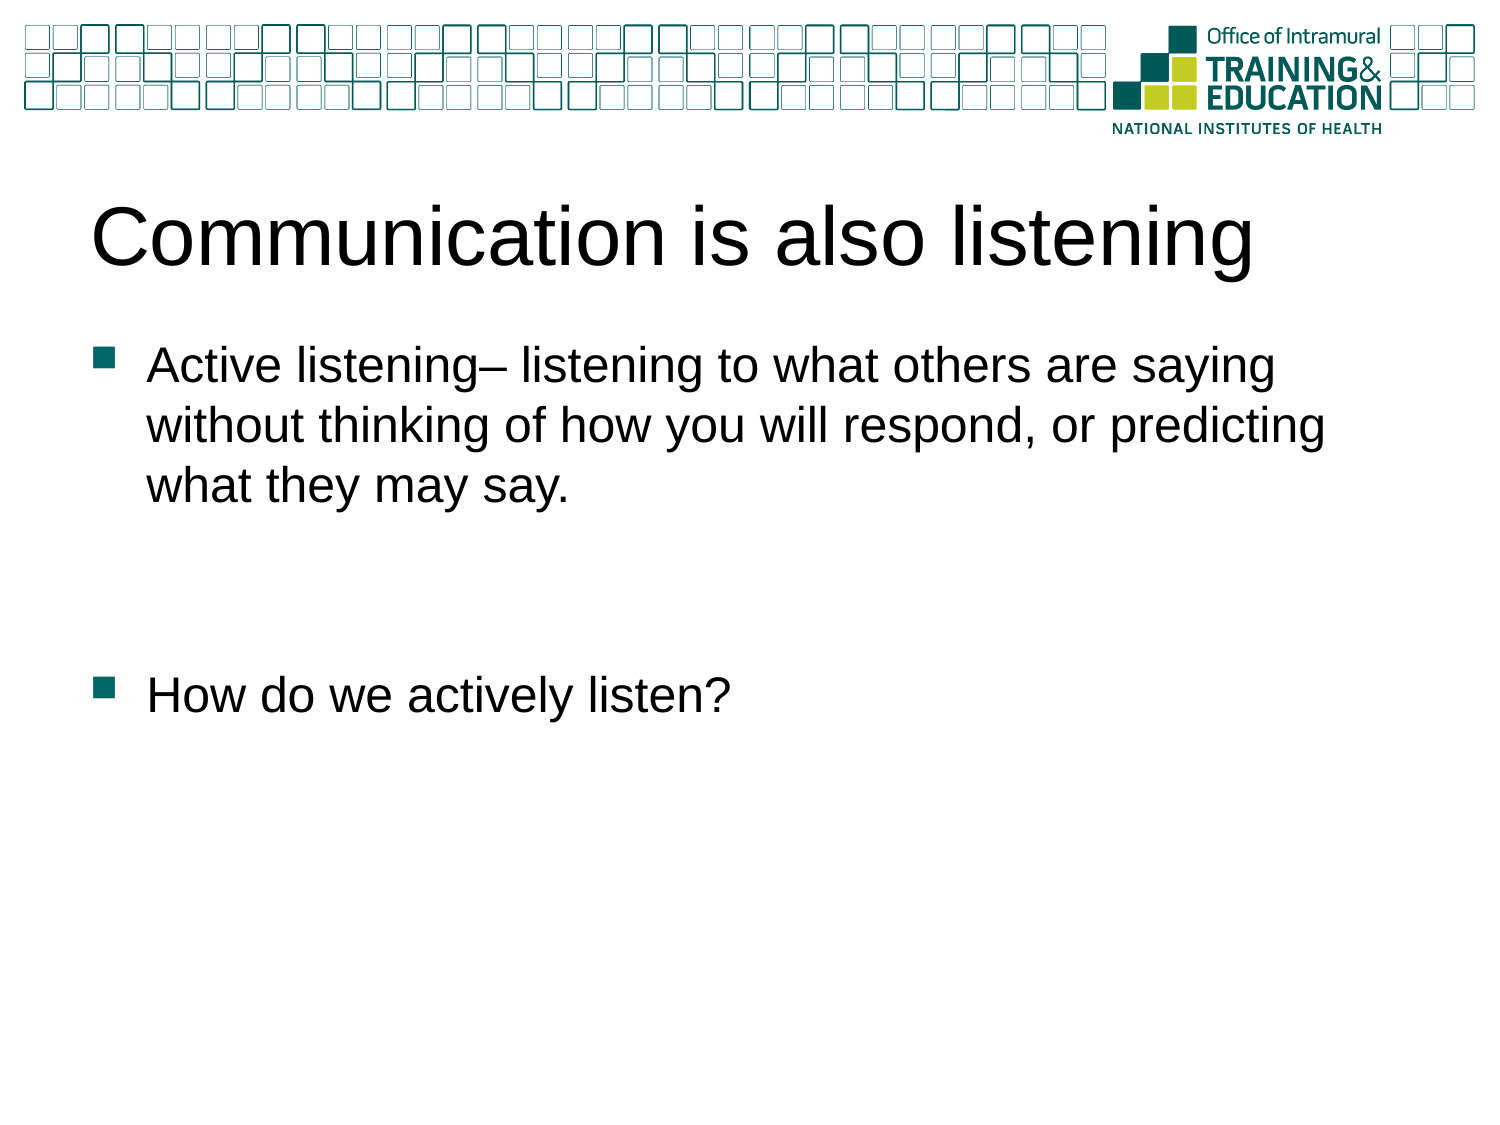

# Communication is also listening
Active listening– listening to what others are saying without thinking of how you will respond, or predicting what they may say.

How do we actively listen?